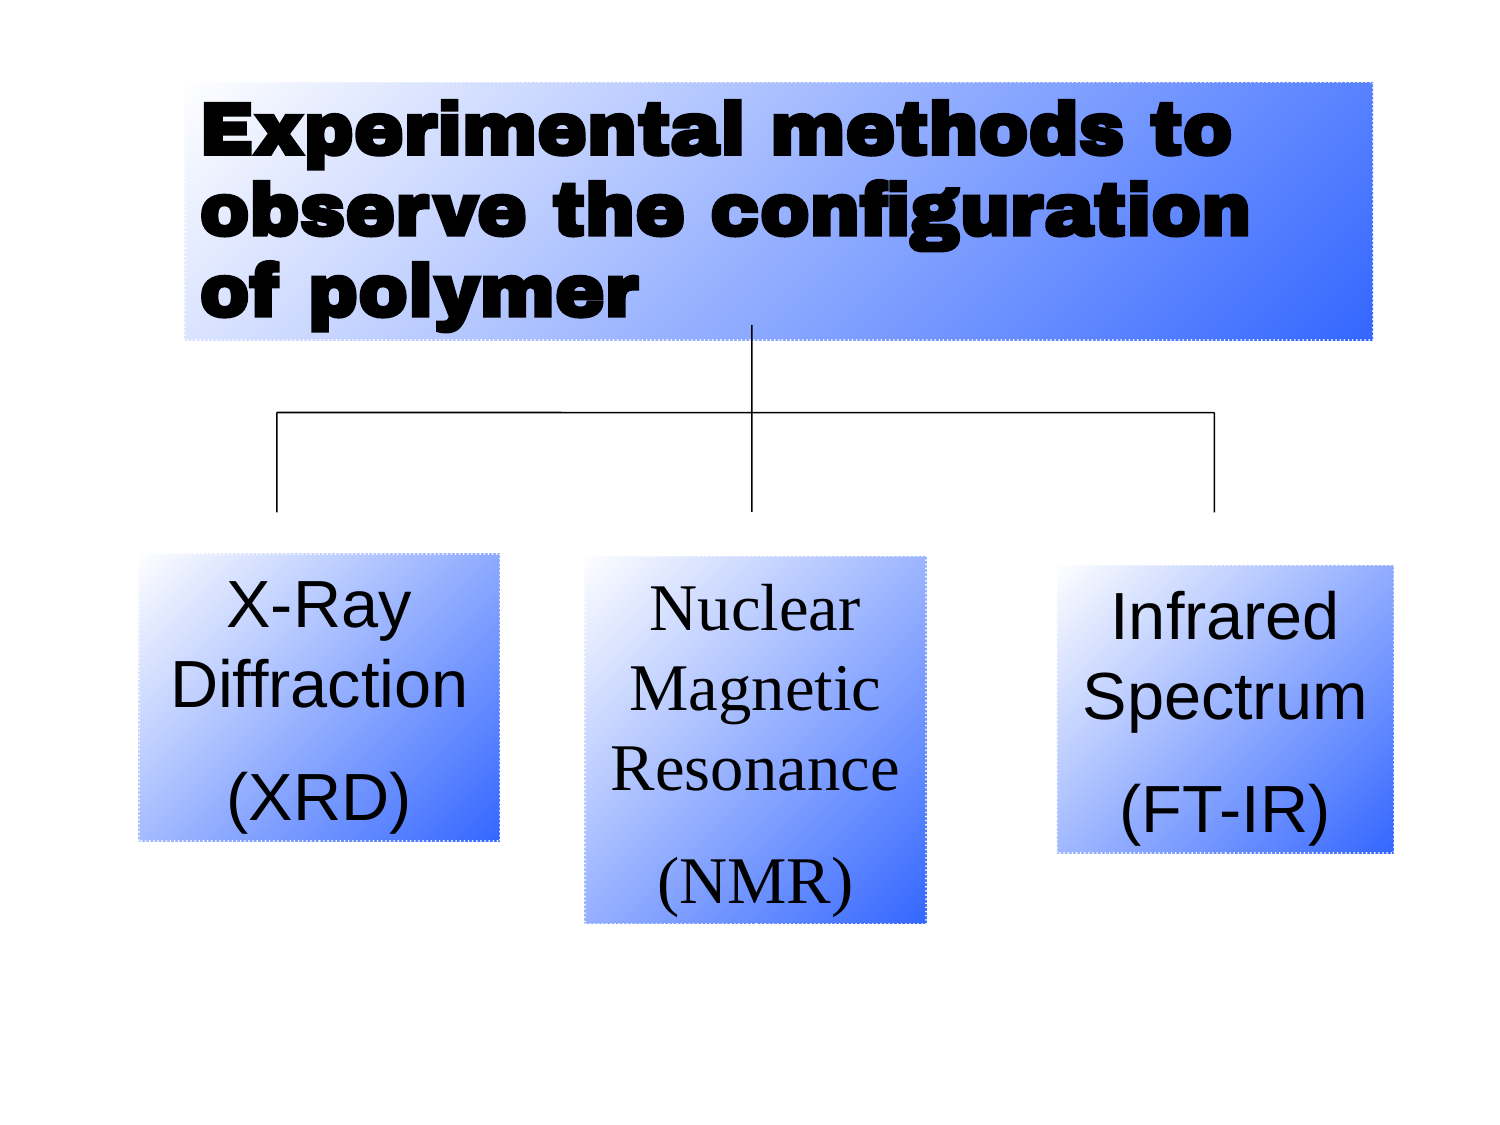

# Experimental methods to observe the configuration of polymer

X-Ray Diffraction
(XRD)
Nuclear Magnetic Resonance
(NMR)
Infrared Spectrum
(FT-IR)